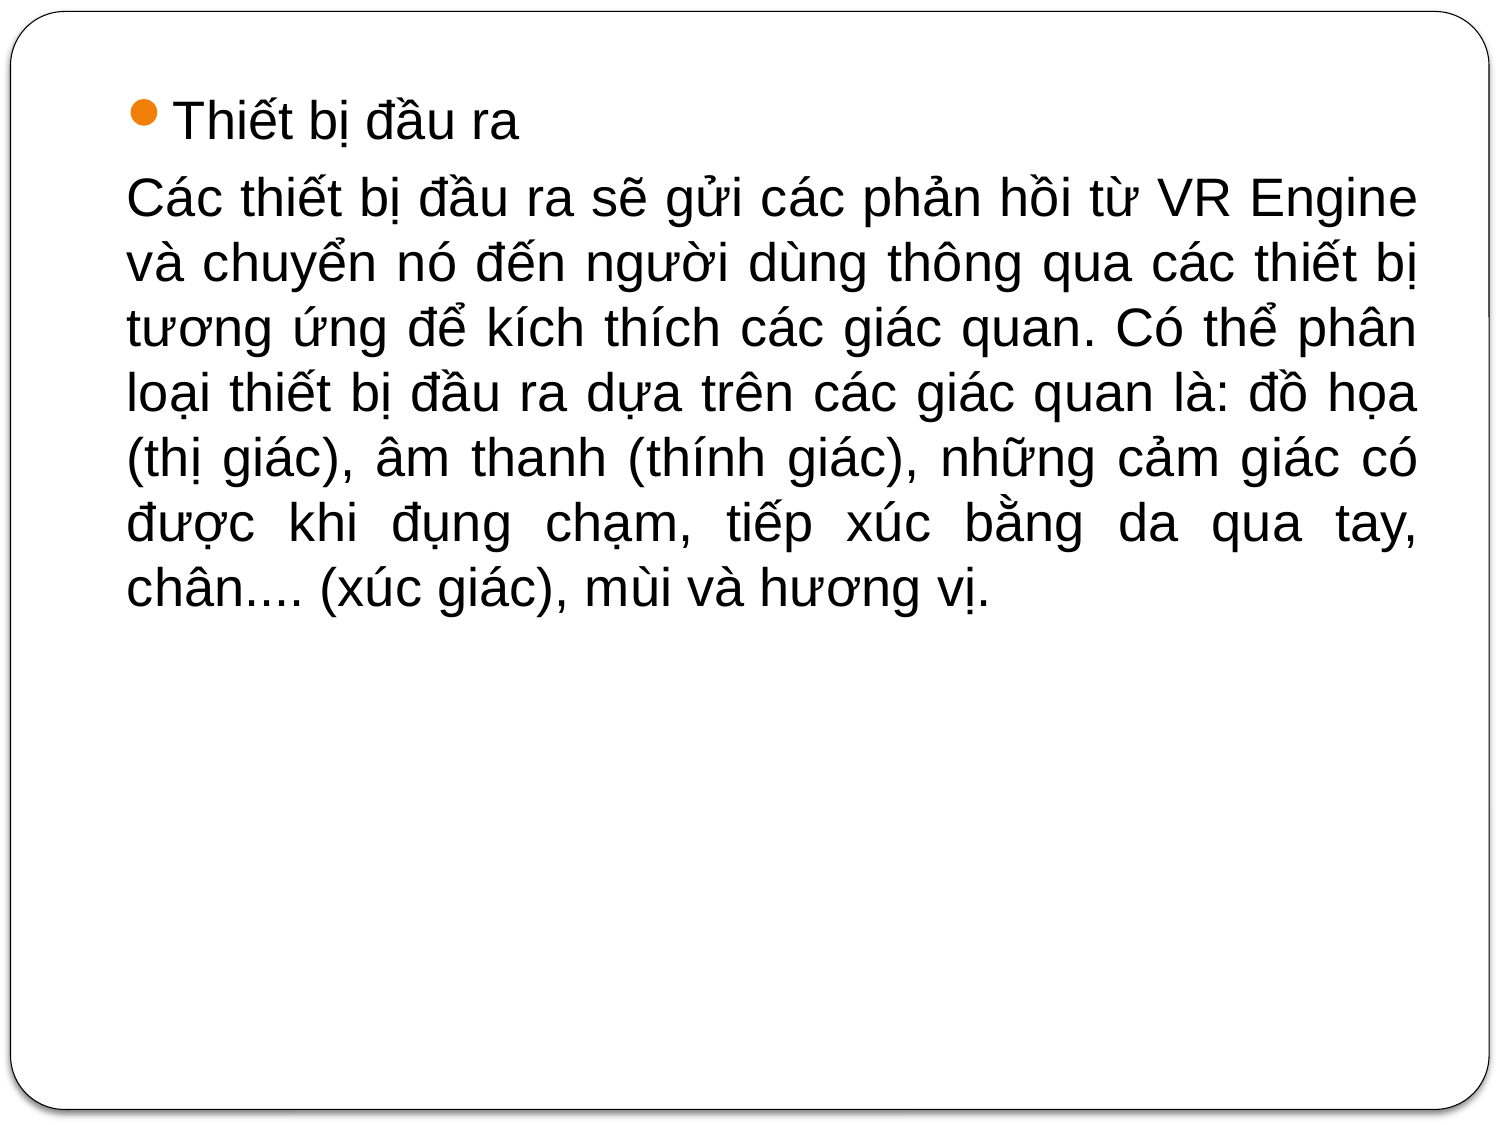

Thiết bị đầu ra
Các thiết bị đầu ra sẽ gửi các phản hồi từ VR Engine và chuyển nó đến người dùng thông qua các thiết bị tương ứng để kích thích các giác quan. Có thể phân loại thiết bị đầu ra dựa trên các giác quan là: đồ họa (thị giác), âm thanh (thính giác), những cảm giác có được khi đụng chạm, tiếp xúc bằng da qua tay, chân.... (xúc giác), mùi và hương vị.